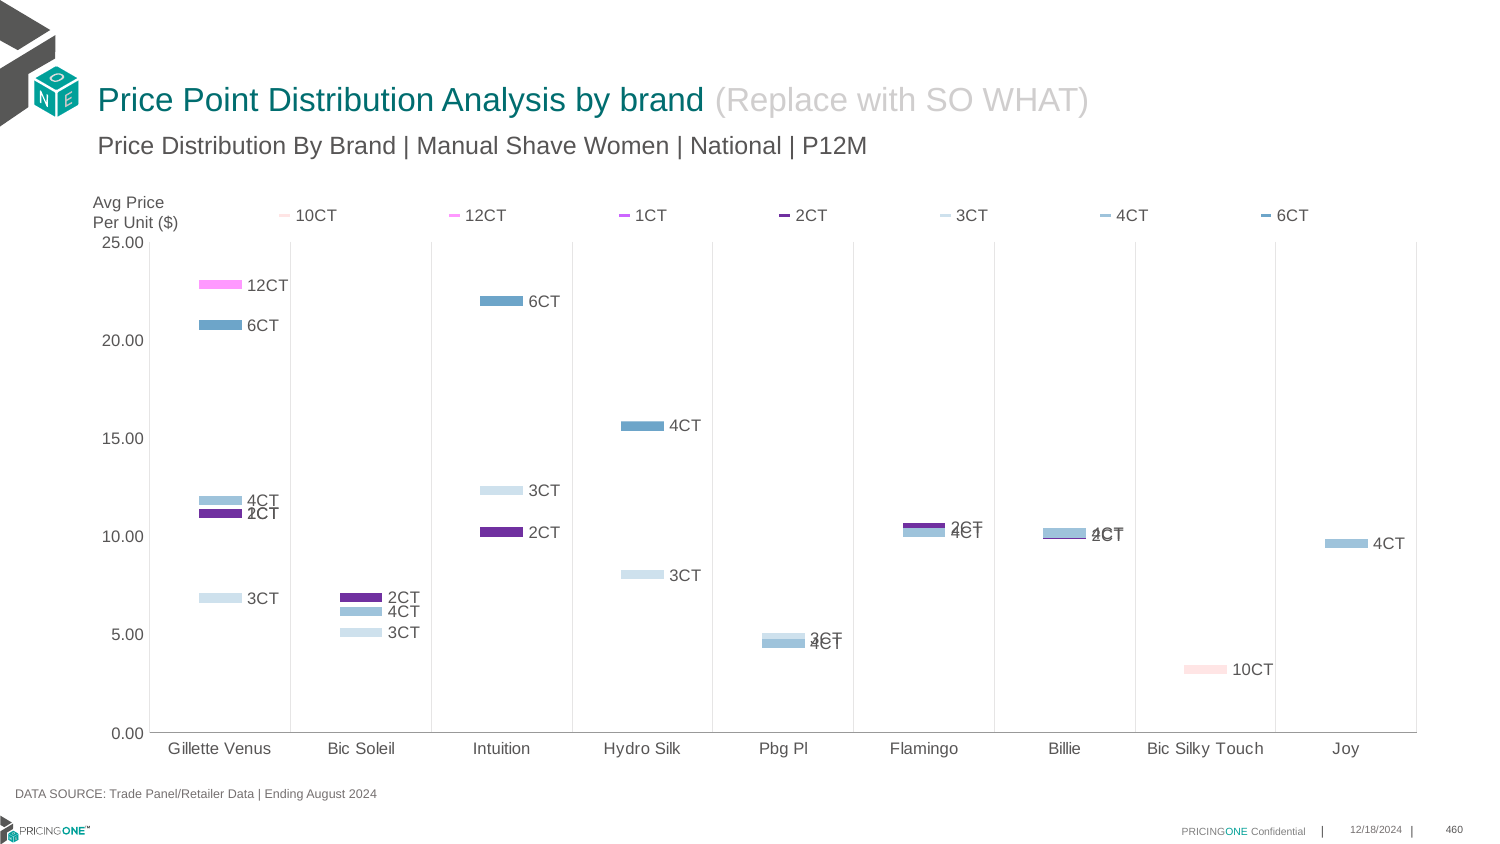

# Price Point Distribution Analysis by brand (Replace with SO WHAT)
Price Distribution By Brand | Manual Shave Women | National | P12M

### Chart

| Category | 10CT | 12CT | 1CT | 2CT | 3CT | 4CT | 6CT |
|---|---|---|---|---|---|---|---|
| Gillette Venus | None | 22.818381145066617 | 11.158590563610318 | 11.16549890153977 | 6.857111235499088 | 11.83790552691047 | 20.77528613264241 |
| Bic Soleil | None | None | None | 6.895292598614849 | 5.09570259923649 | 6.165292249361376 | None |
| Intuition | None | None | None | 10.227326278269619 | 12.333523760243146 | None | 21.986624829214065 |
| Hydro Silk | None | None | None | None | 8.048730055899894 | 15.661002643210946 | 15.582039343213687 |
| Pbg Pl | None | None | None | None | 4.82657404656321 | 4.553308143981254 | None |
| Flamingo | None | None | None | 10.466074577007637 | None | 10.202412367563268 | None |
| Billie | None | None | None | 10.086347395875576 | None | 10.174510074735663 | None |
| Bic Silky Touch | 3.2273369493781217 | None | None | None | None | None | None |
| Joy | None | None | None | None | None | 9.646153217195238 | None |
Avg Price
Per Unit ($)
DATA SOURCE: Trade Panel/Retailer Data | Ending August 2024
12/18/2024
460